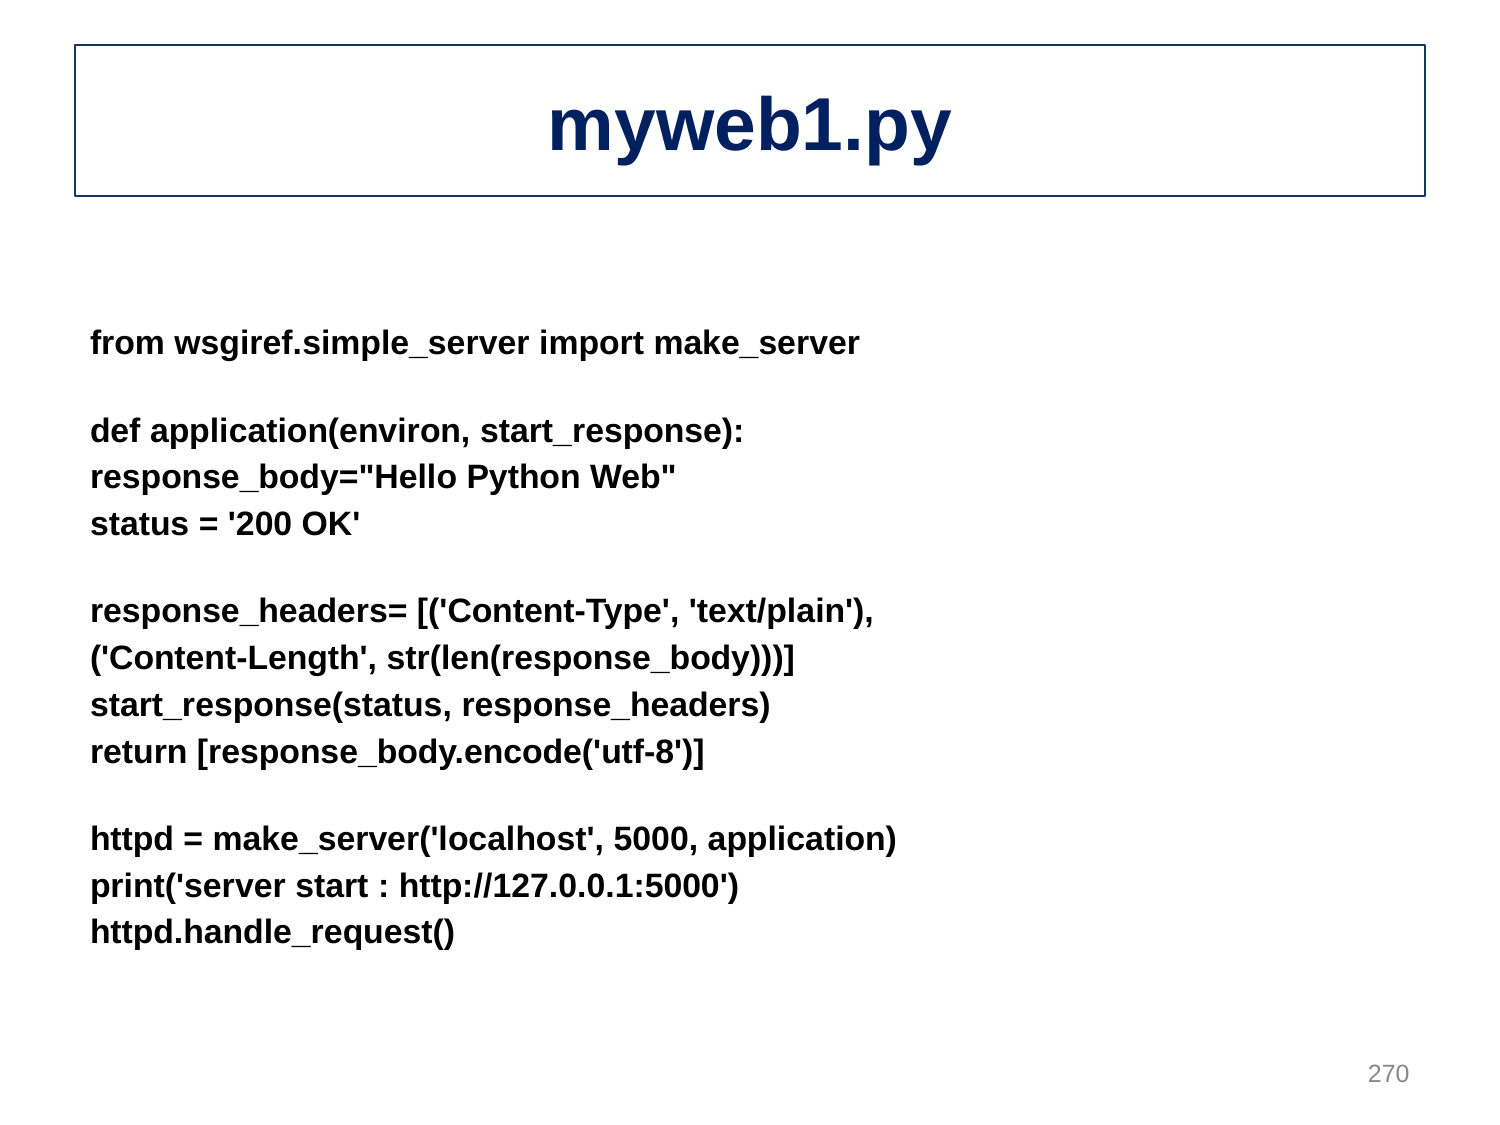

# myweb1.py

from wsgiref.simple_server import make_server
def application(environ, start_response):
response_body="Hello Python Web"
status = '200 OK'
response_headers= [('Content-Type', 'text/plain'),
('Content-Length', str(len(response_body)))]
start_response(status, response_headers)
return [response_body.encode('utf-8')]
httpd = make_server('localhost', 5000, application)
print('server start : http://127.0.0.1:5000')
httpd.handle_request()

270